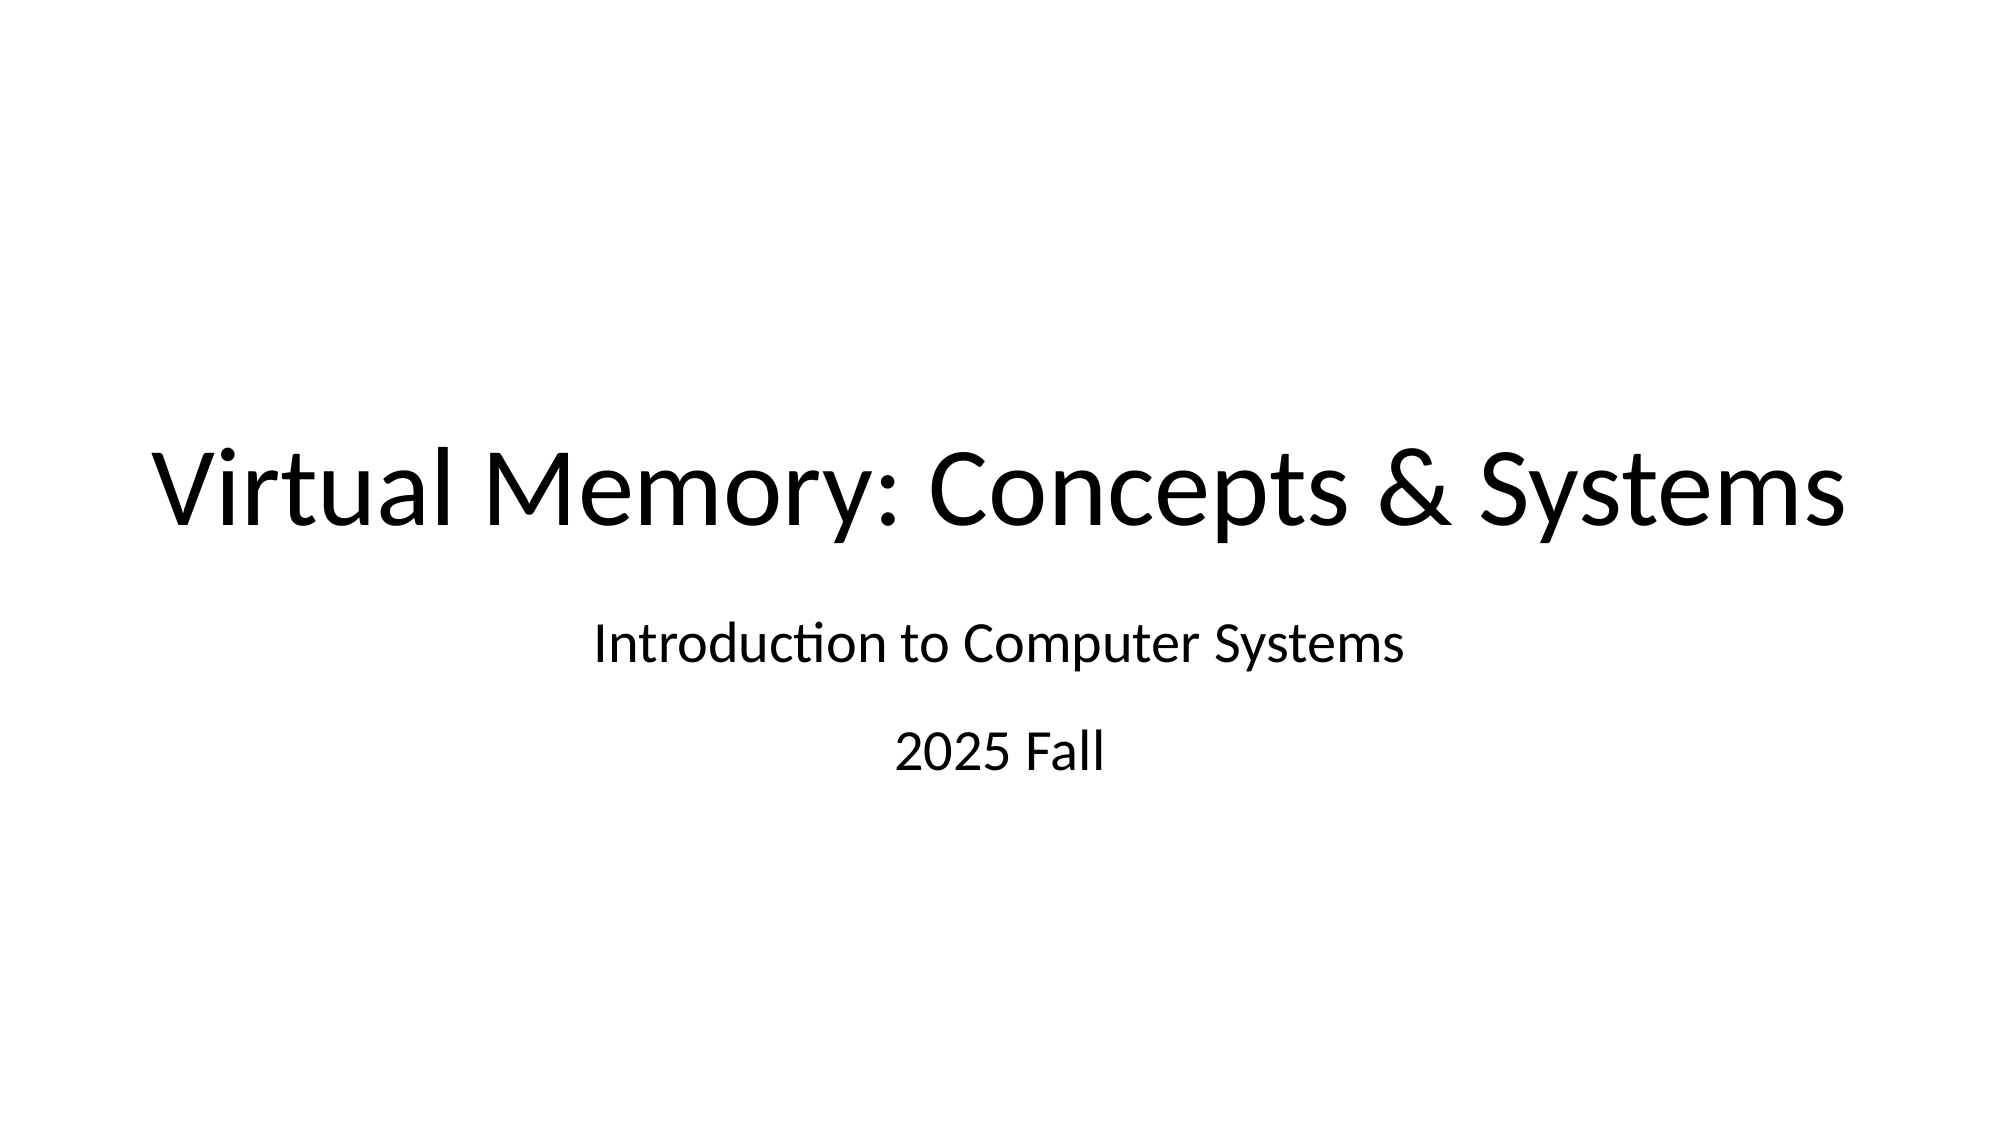

# Virtual Memory: Concepts & Systems
Introduction to Computer Systems
2025 Fall